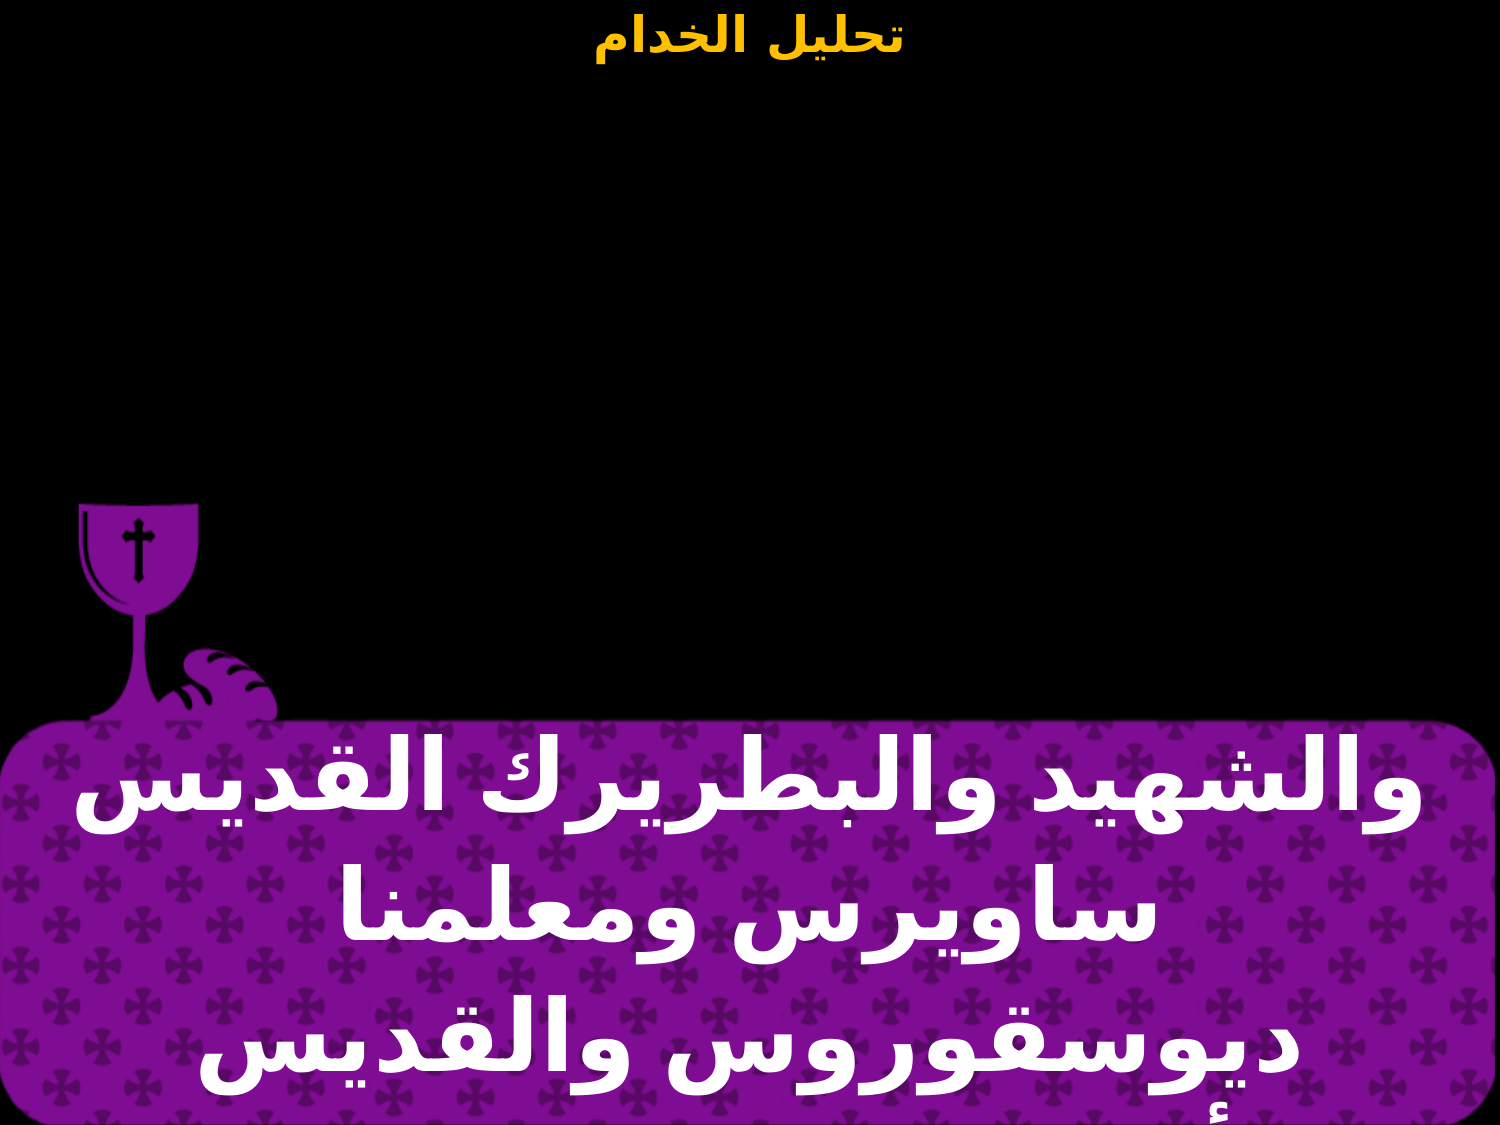

| والشهيد والبطريرك القديس ساويرس ومعلمنا ديوسقوروس والقديس أثناسيوس الرسولي |
| --- |